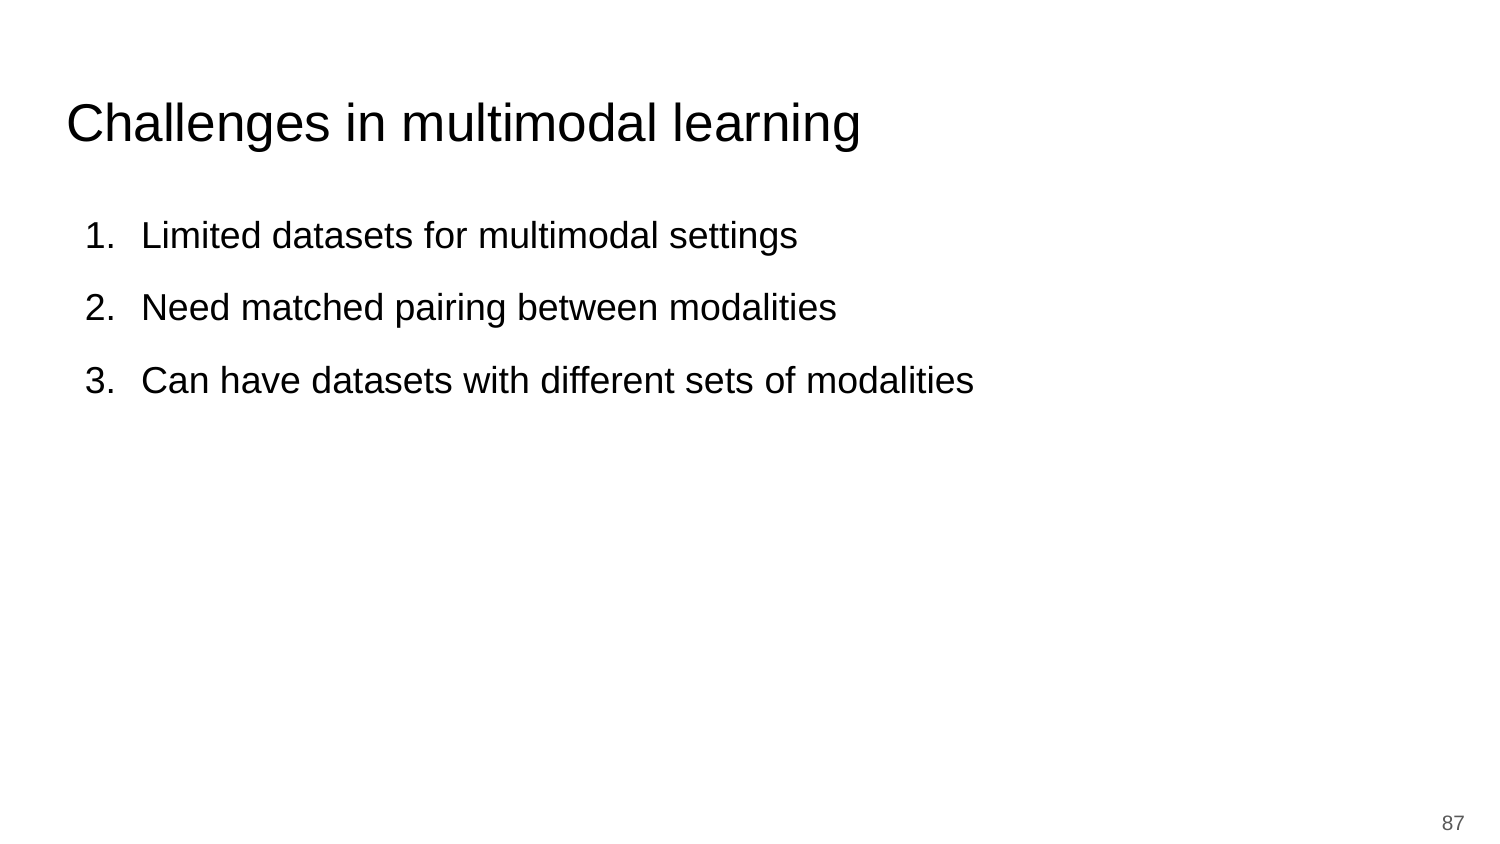

# Challenges in multimodal learning
Limited datasets for multimodal settings
Need matched pairing between modalities
Can have datasets with different sets of modalities
87